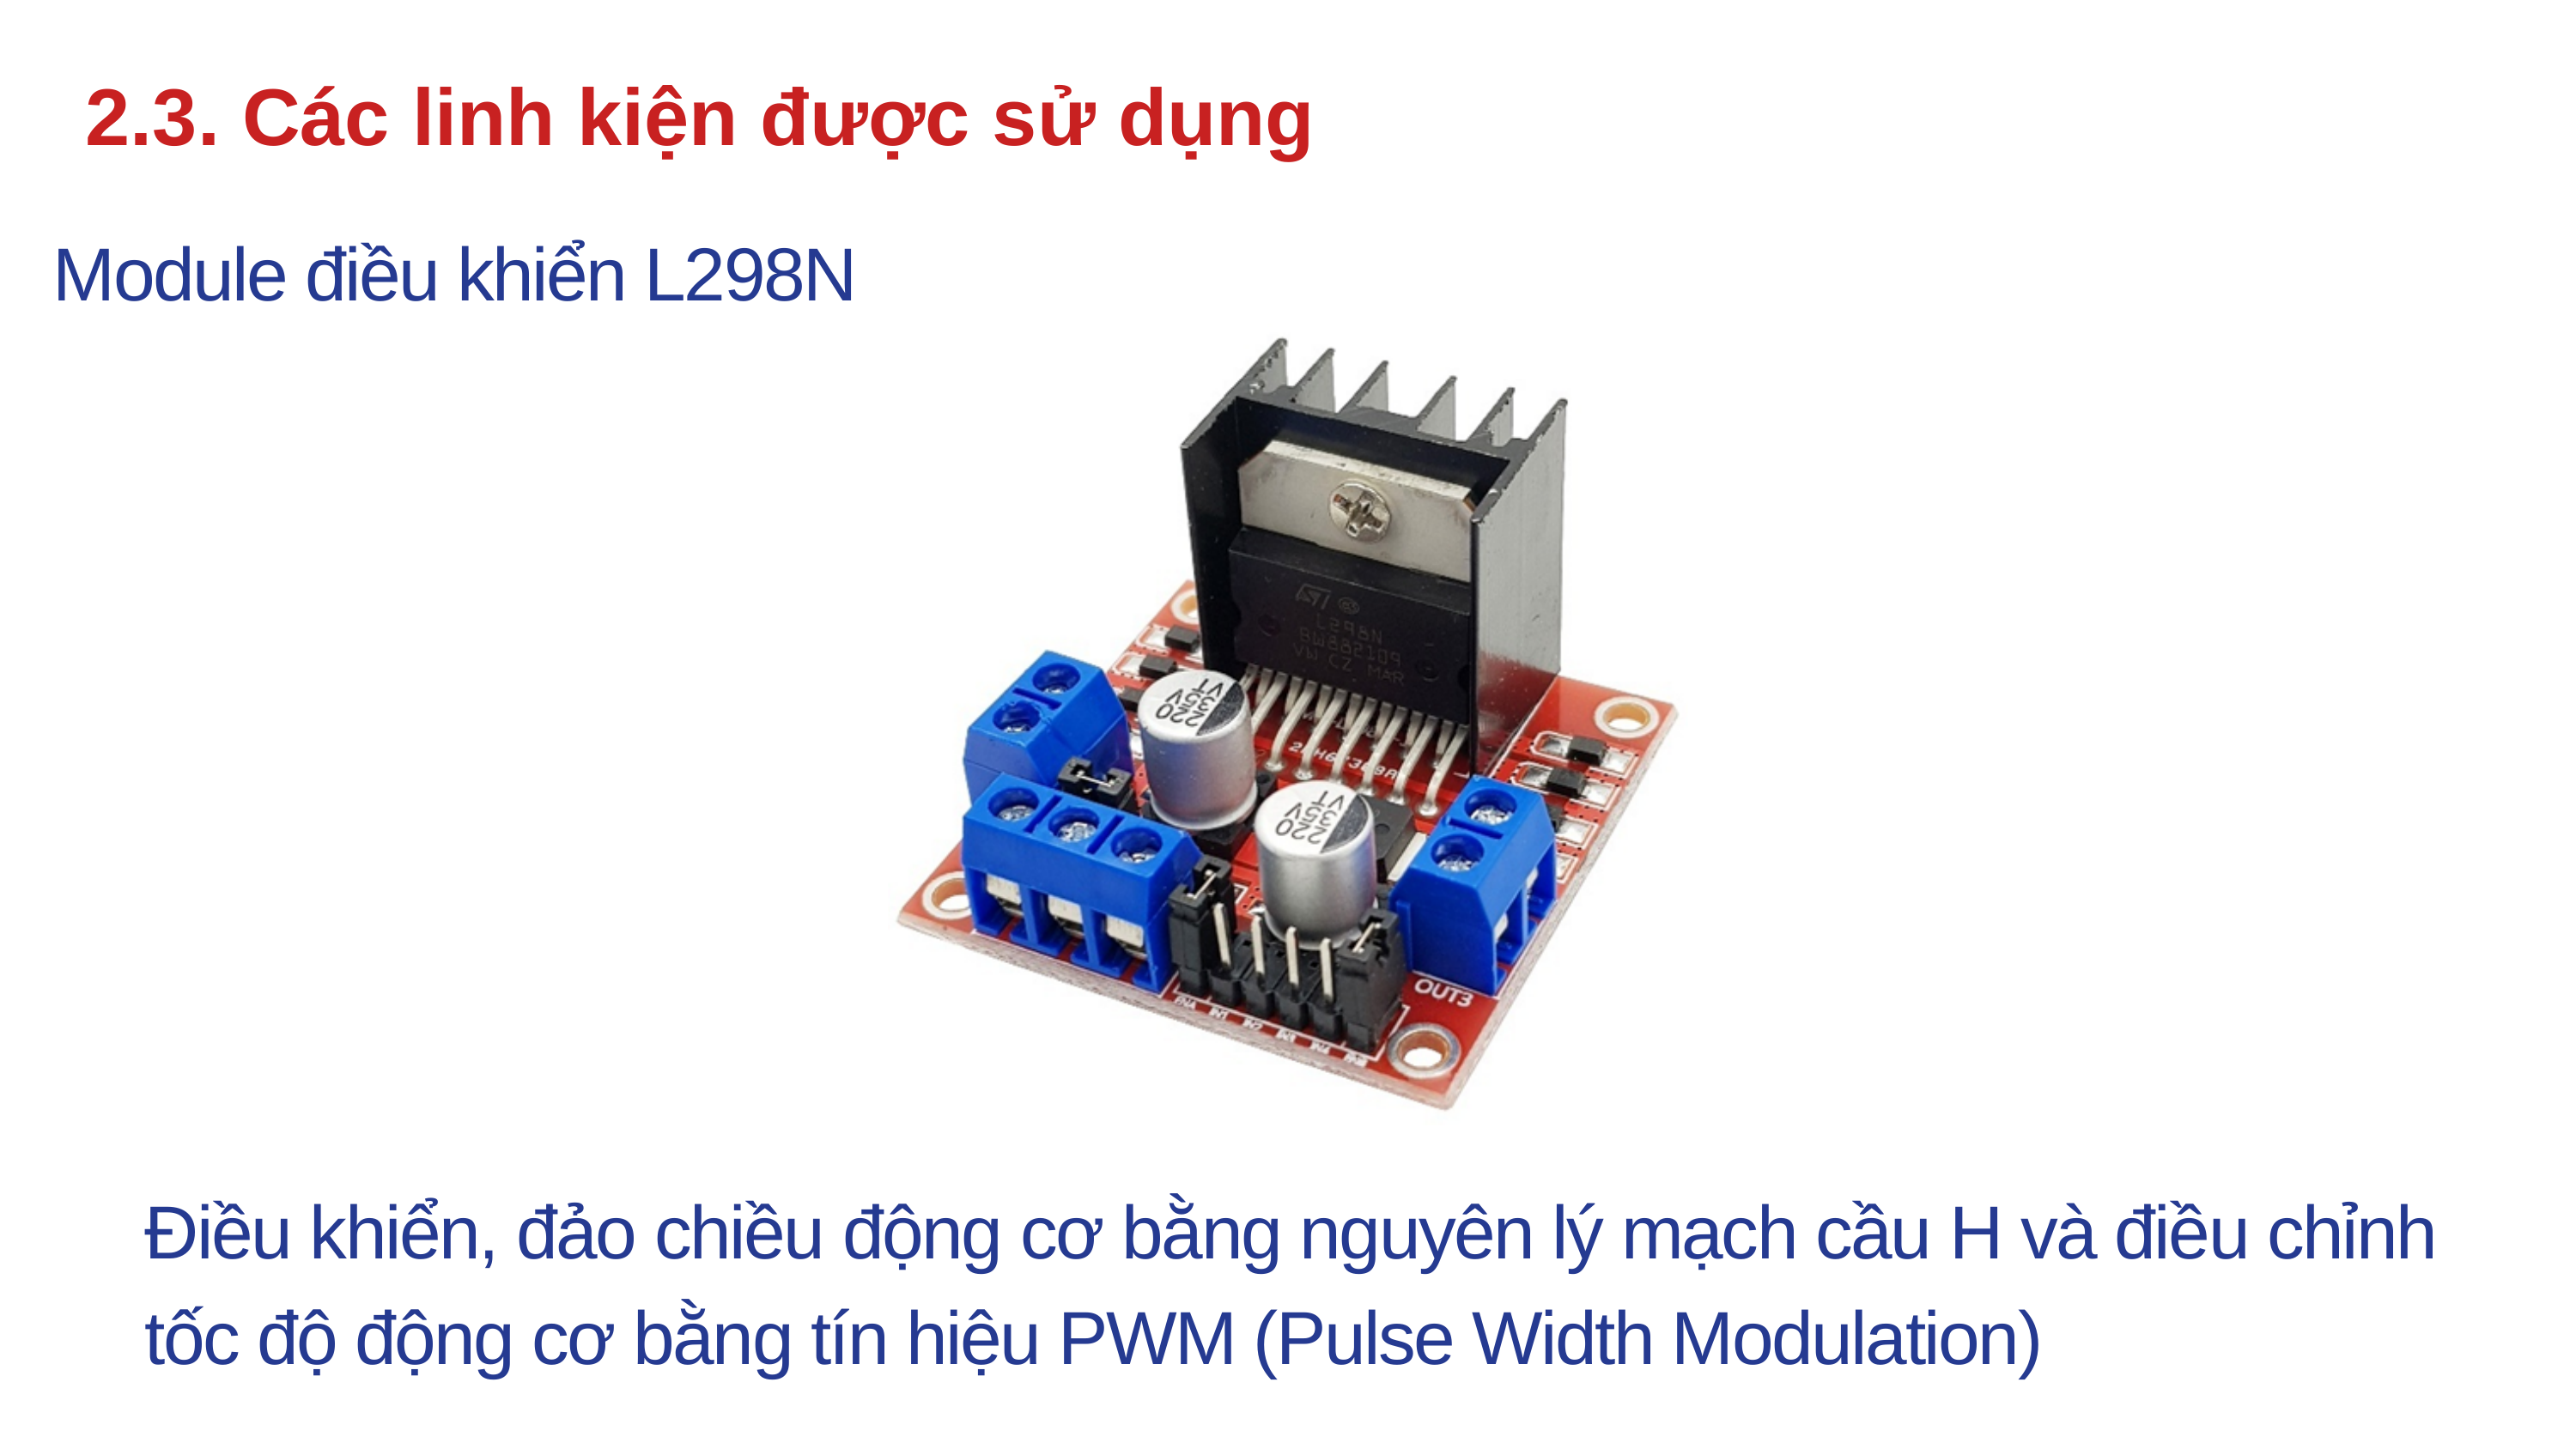

2.3. Các linh kiện được sử dụng
Module điều khiển L298N

Điều khiển, đảo chiều động cơ bằng nguyên lý mạch cầu H và điều chỉnh tốc độ động cơ bằng tín hiệu PWM (Pulse Width Modulation)